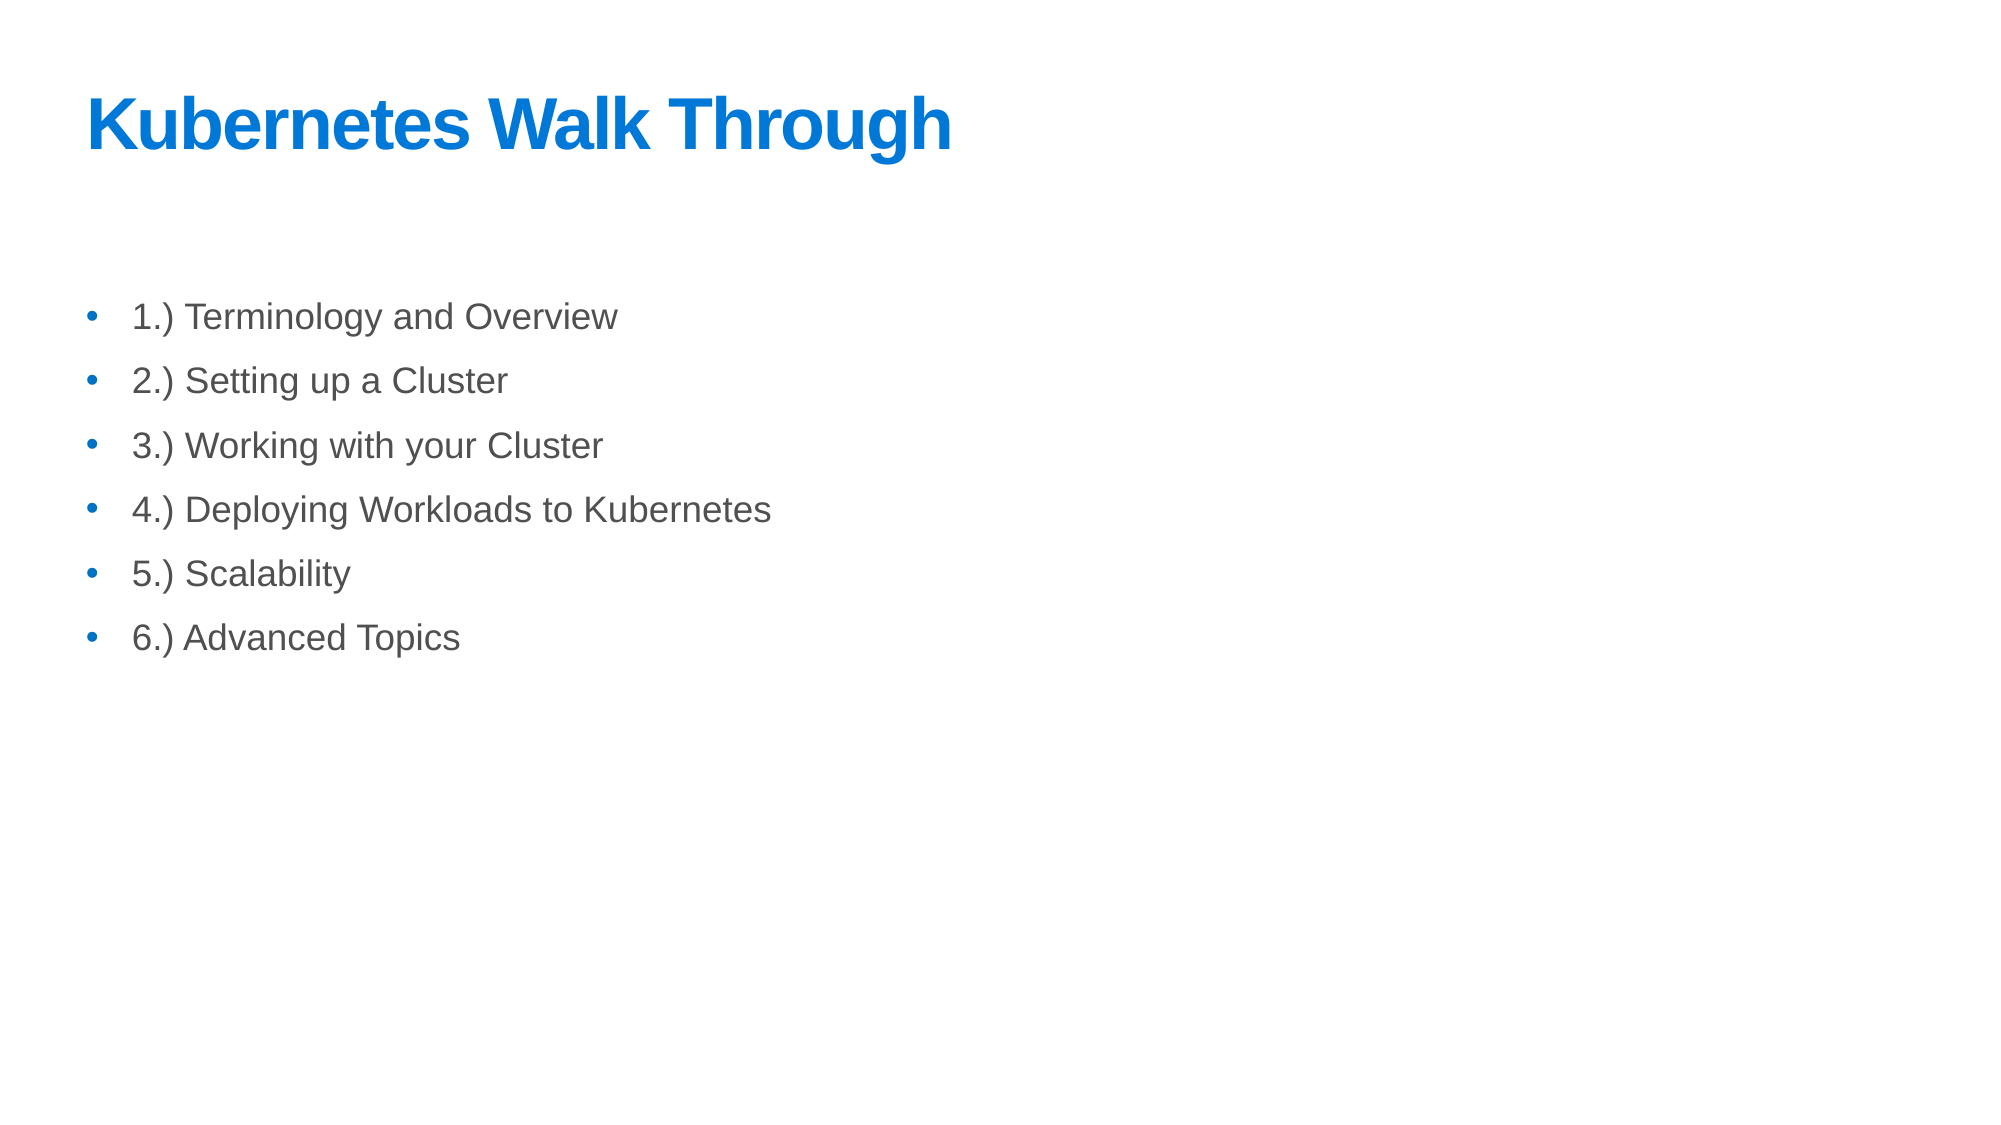

Kubernetes Walk Through
1.) Terminology and Overview
2.) Setting up a Cluster
3.) Working with your Cluster
4.) Deploying Workloads to Kubernetes
5.) Scalability
6.) Advanced Topics